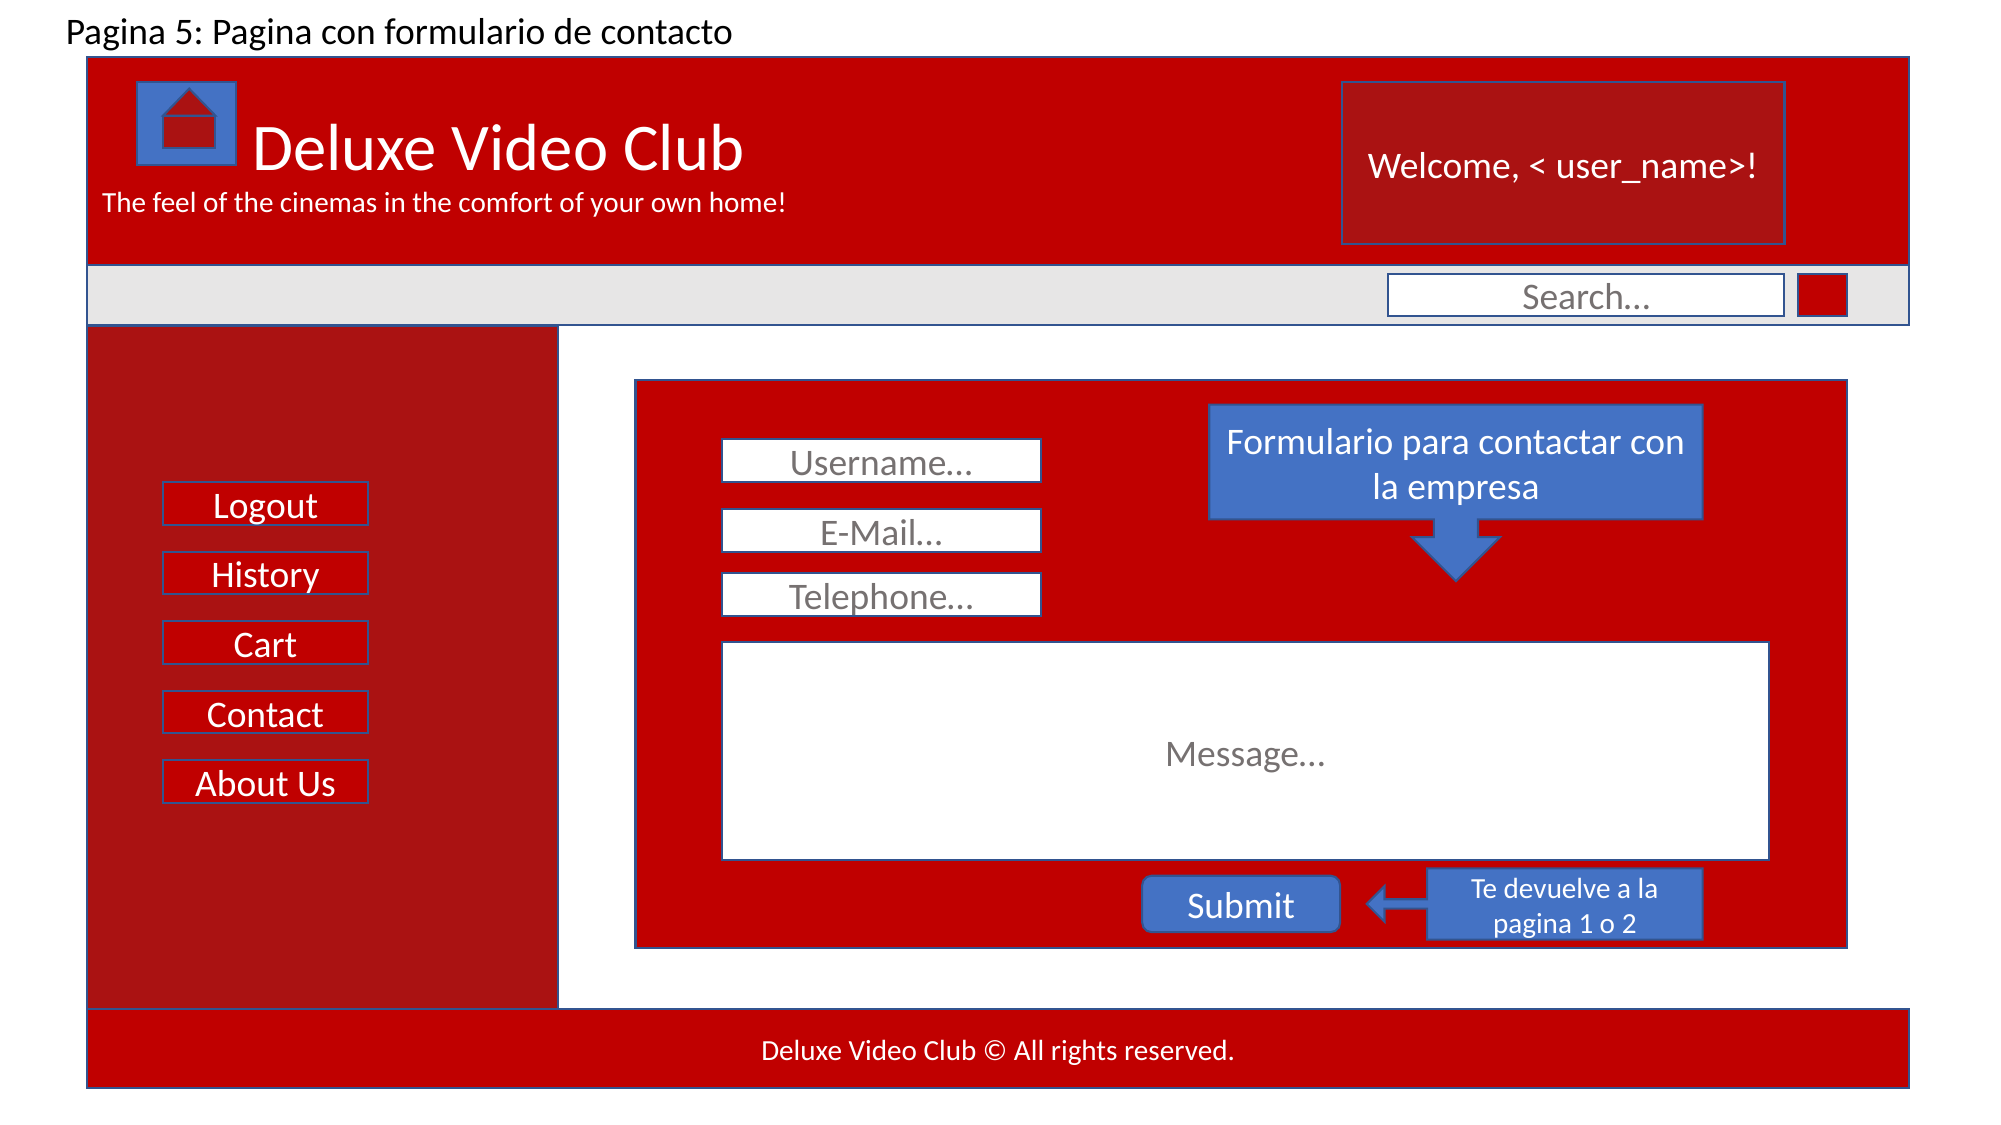

Pagina 5: Pagina con formulario de contacto
 	Deluxe Video Club
The feel of the cinemas in the comfort of your own home!

Welcome, < user_name>!

Search…

Formulario para contactar con la empresa
Username…
Logout
E-Mail…
History
Telephone…
Cart
Message…
Contact
About Us
Te devuelve a la pagina 1 o 2
Submit
Deluxe Video Club © All rights reserved.